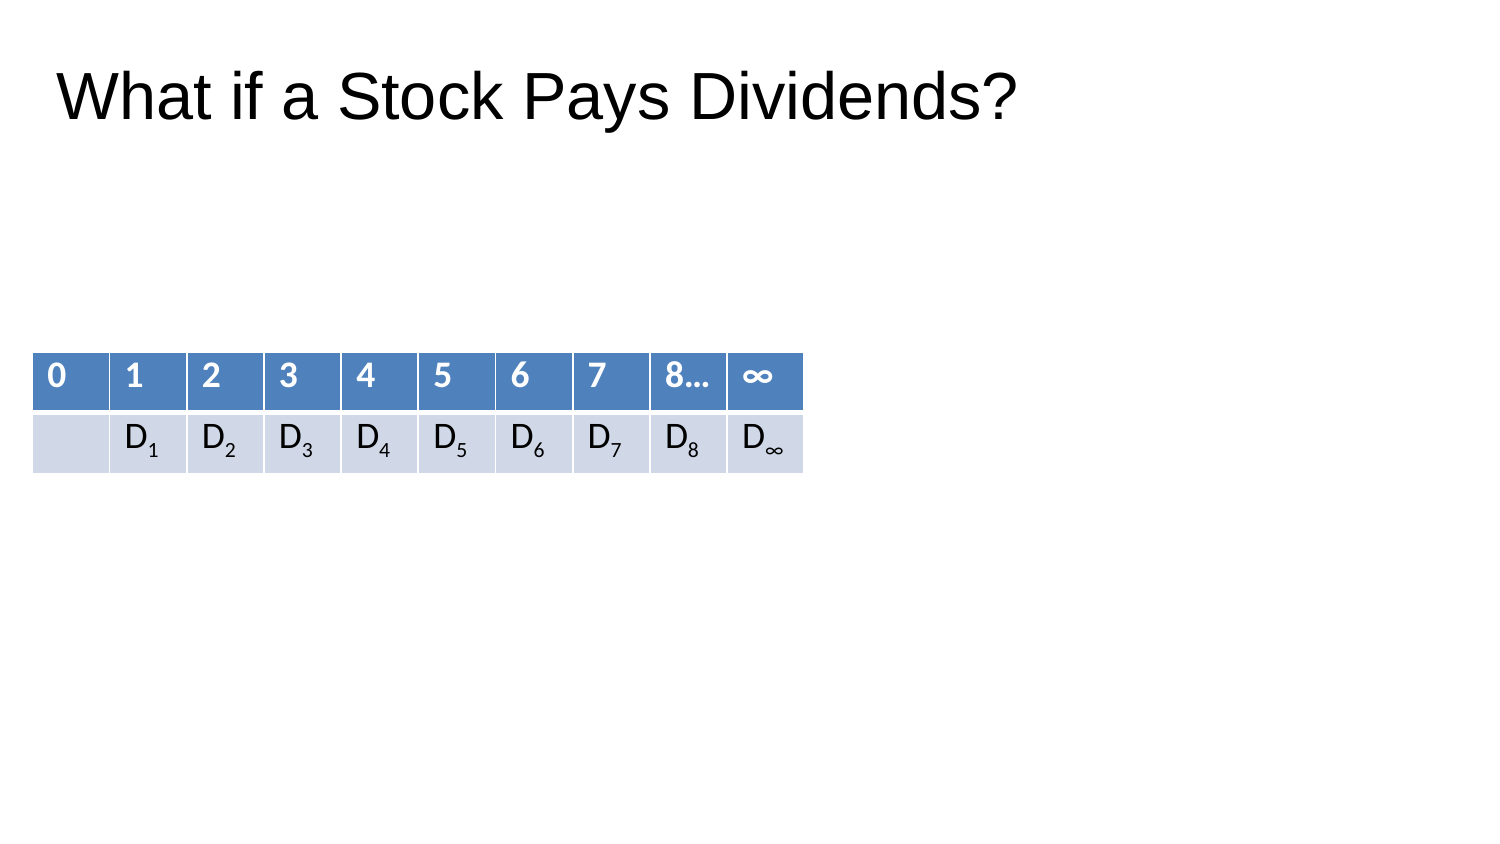

# What if a Stock Pays Dividends?

| 0 | 1 | 2 | 3 | 4 | 5 | 6 | 7 | 8… | ∞ |
| --- | --- | --- | --- | --- | --- | --- | --- | --- | --- |
|  | D1 | D2 | D3 | D4 | D5 | D6 | D7 | D8 | D∞ |